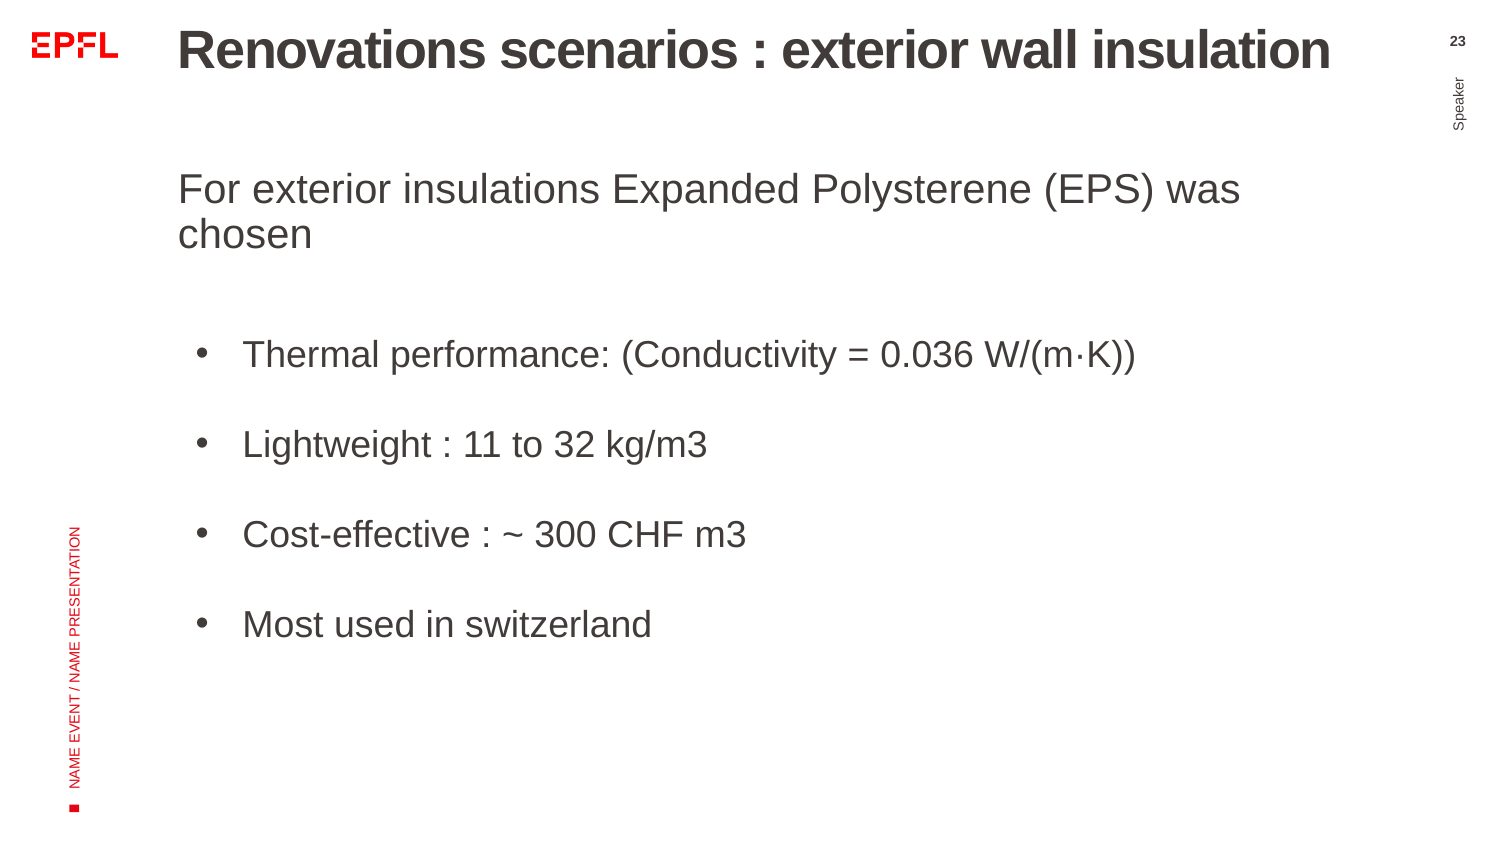

# Renovations scenarios : exterior wall insulation
23
For exterior insulations Expanded Polysterene (EPS) was chosen

Speaker
Thermal performance: (Conductivity = 0.036 W/(m·K))

Lightweight : 11 to 32 kg/m3

Cost-effective : ~ 300 CHF m3

Most used in switzerland
NAME EVENT / NAME PRESENTATION